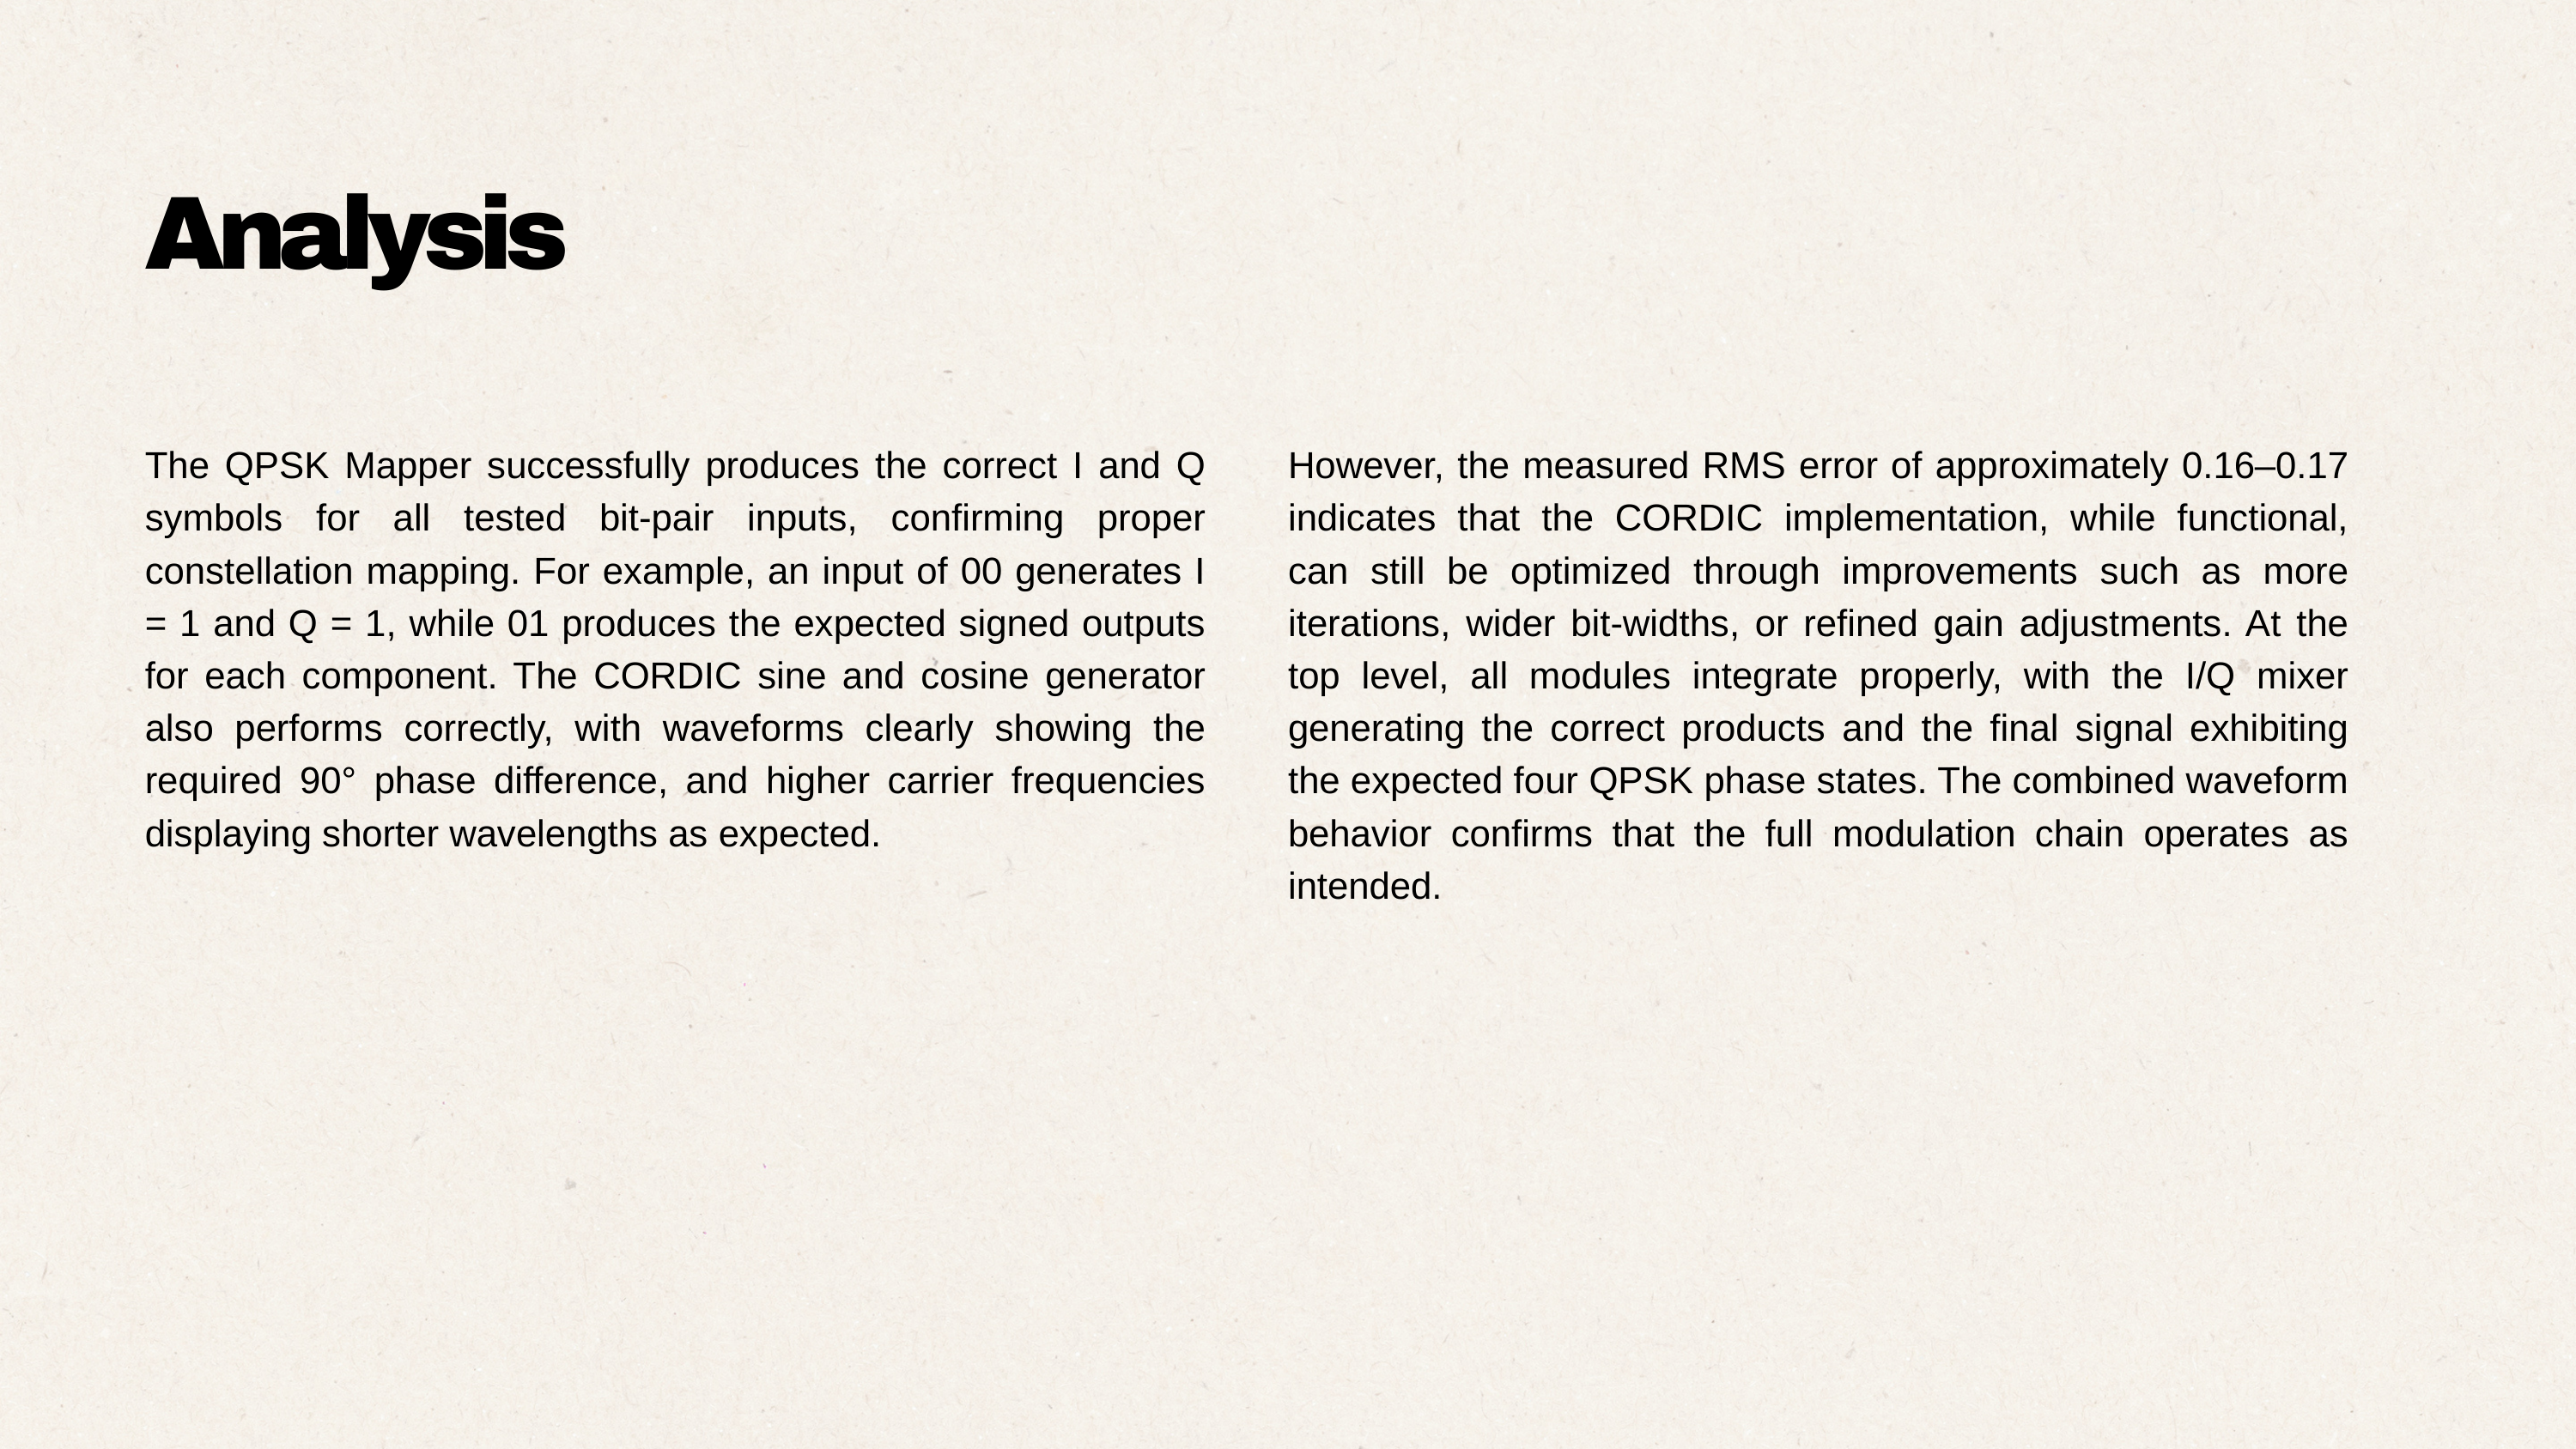

Analysis
The QPSK Mapper successfully produces the correct I and Q symbols for all tested bit-pair inputs, confirming proper constellation mapping. For example, an input of 00 generates I = 1 and Q = 1, while 01 produces the expected signed outputs for each component. The CORDIC sine and cosine generator also performs correctly, with waveforms clearly showing the required 90° phase difference, and higher carrier frequencies displaying shorter wavelengths as expected.
However, the measured RMS error of approximately 0.16–0.17 indicates that the CORDIC implementation, while functional, can still be optimized through improvements such as more iterations, wider bit-widths, or refined gain adjustments. At the top level, all modules integrate properly, with the I/Q mixer generating the correct products and the final signal exhibiting the expected four QPSK phase states. The combined waveform behavior confirms that the full modulation chain operates as intended.